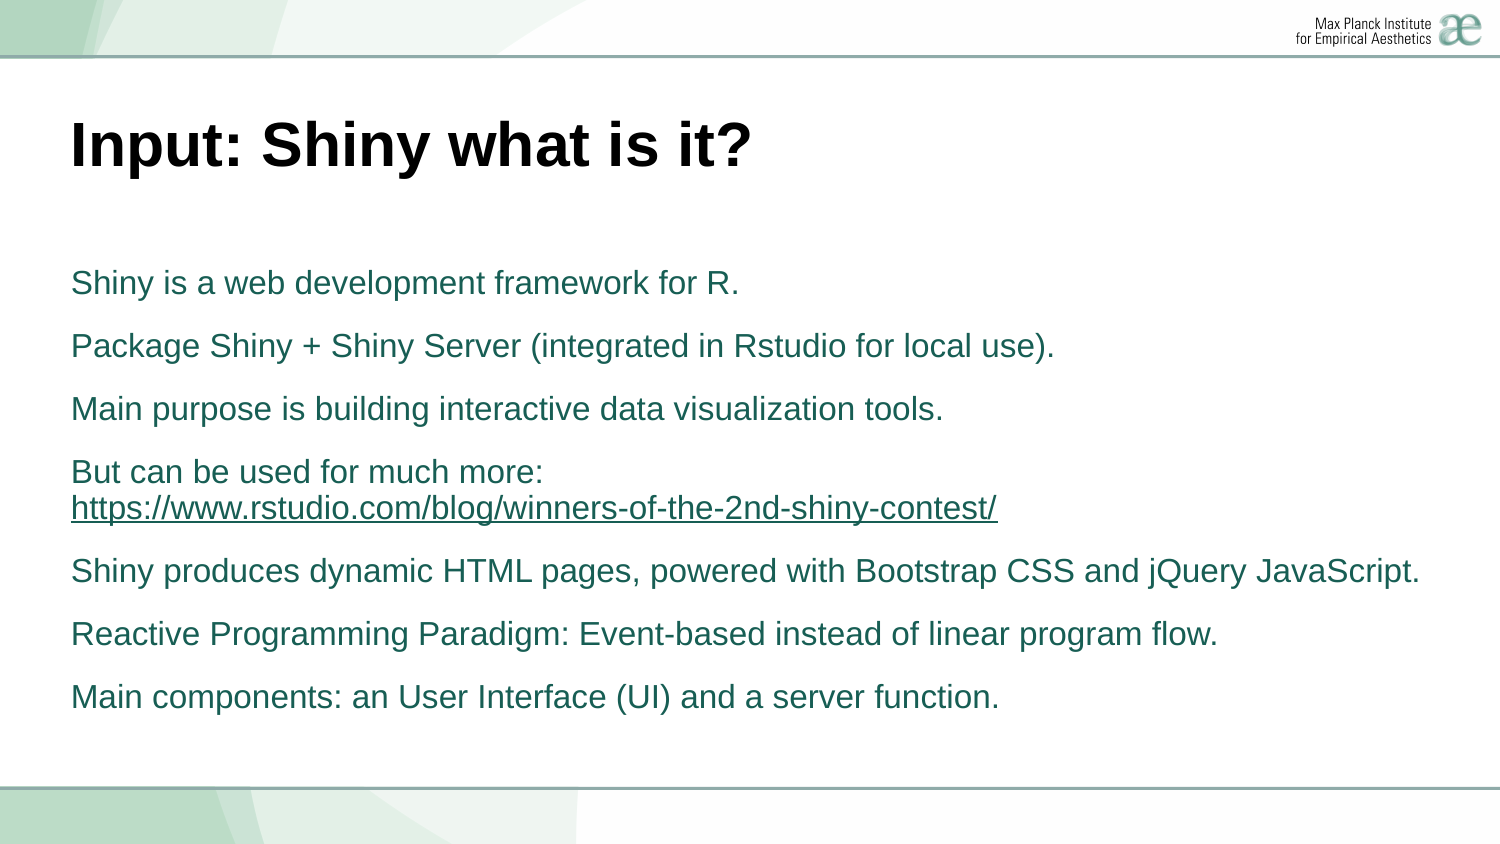

# Input: Shiny what is it?
Shiny is a web development framework for R.
Package Shiny + Shiny Server (integrated in Rstudio for local use).
Main purpose is building interactive data visualization tools.
But can be used for much more: https://www.rstudio.com/blog/winners-of-the-2nd-shiny-contest/
Shiny produces dynamic HTML pages, powered with Bootstrap CSS and jQuery JavaScript.
Reactive Programming Paradigm: Event-based instead of linear program flow.
Main components: an User Interface (UI) and a server function.